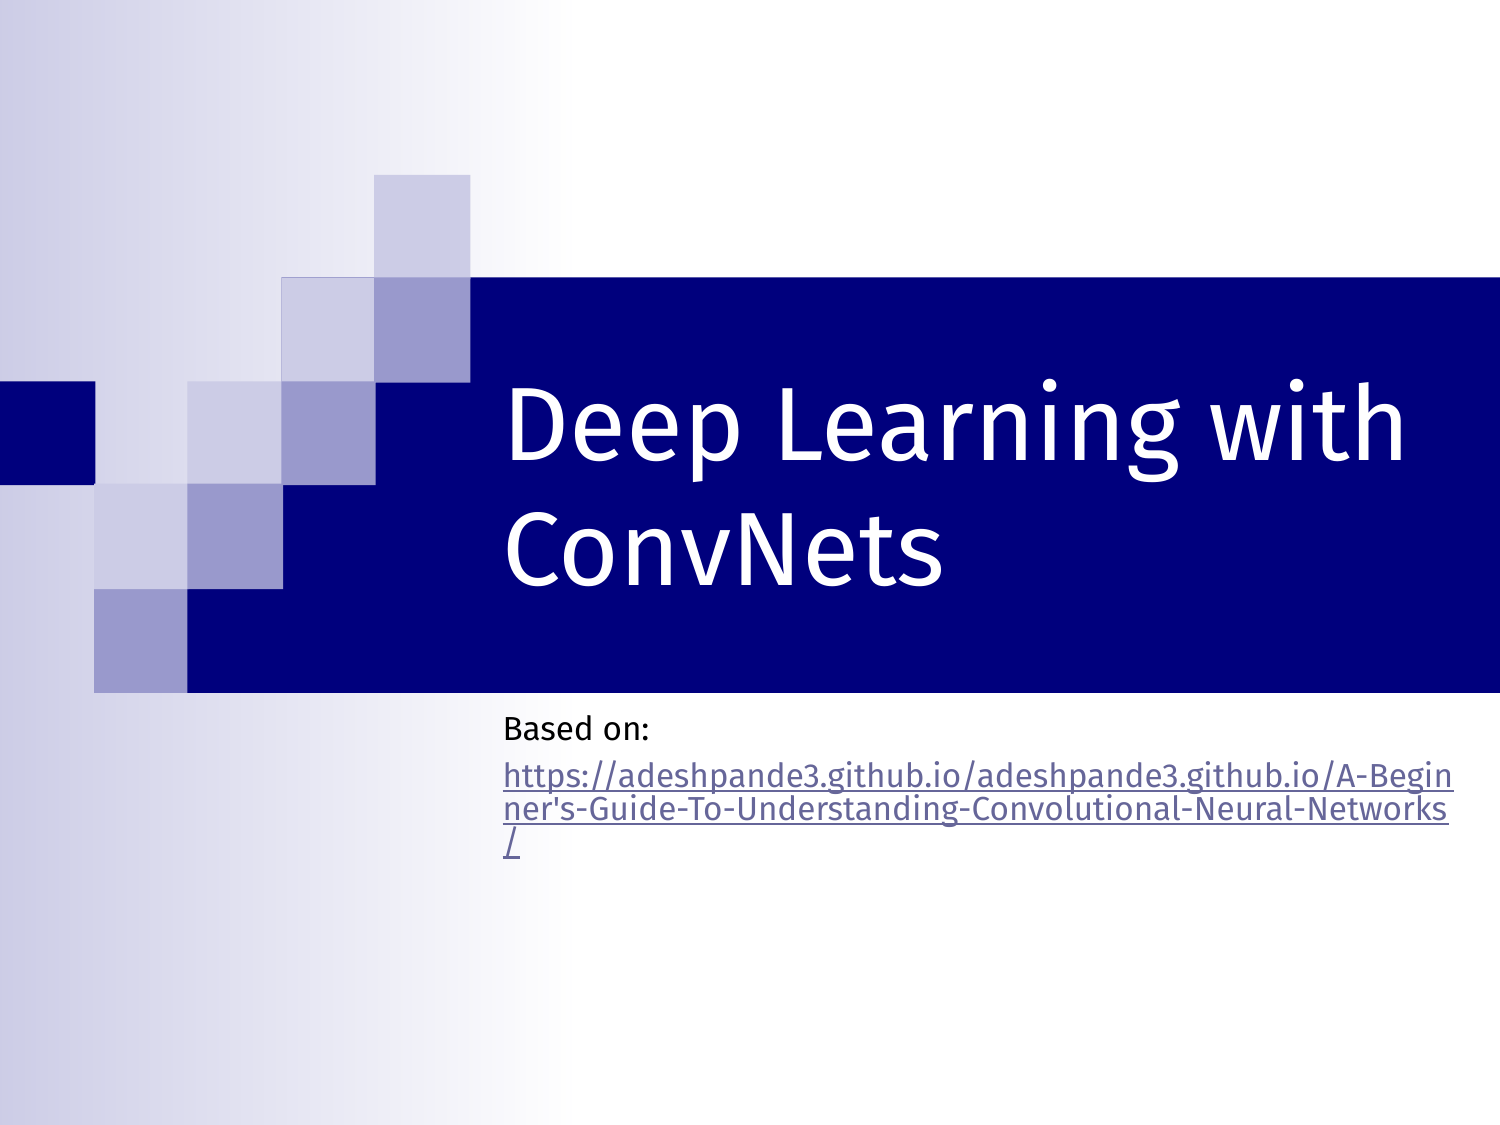

# Deep Learning with ConvNets
Based on:
https://adeshpande3.github.io/adeshpande3.github.io/A-Beginner's-Guide-To-Understanding-Convolutional-Neural-Networks/